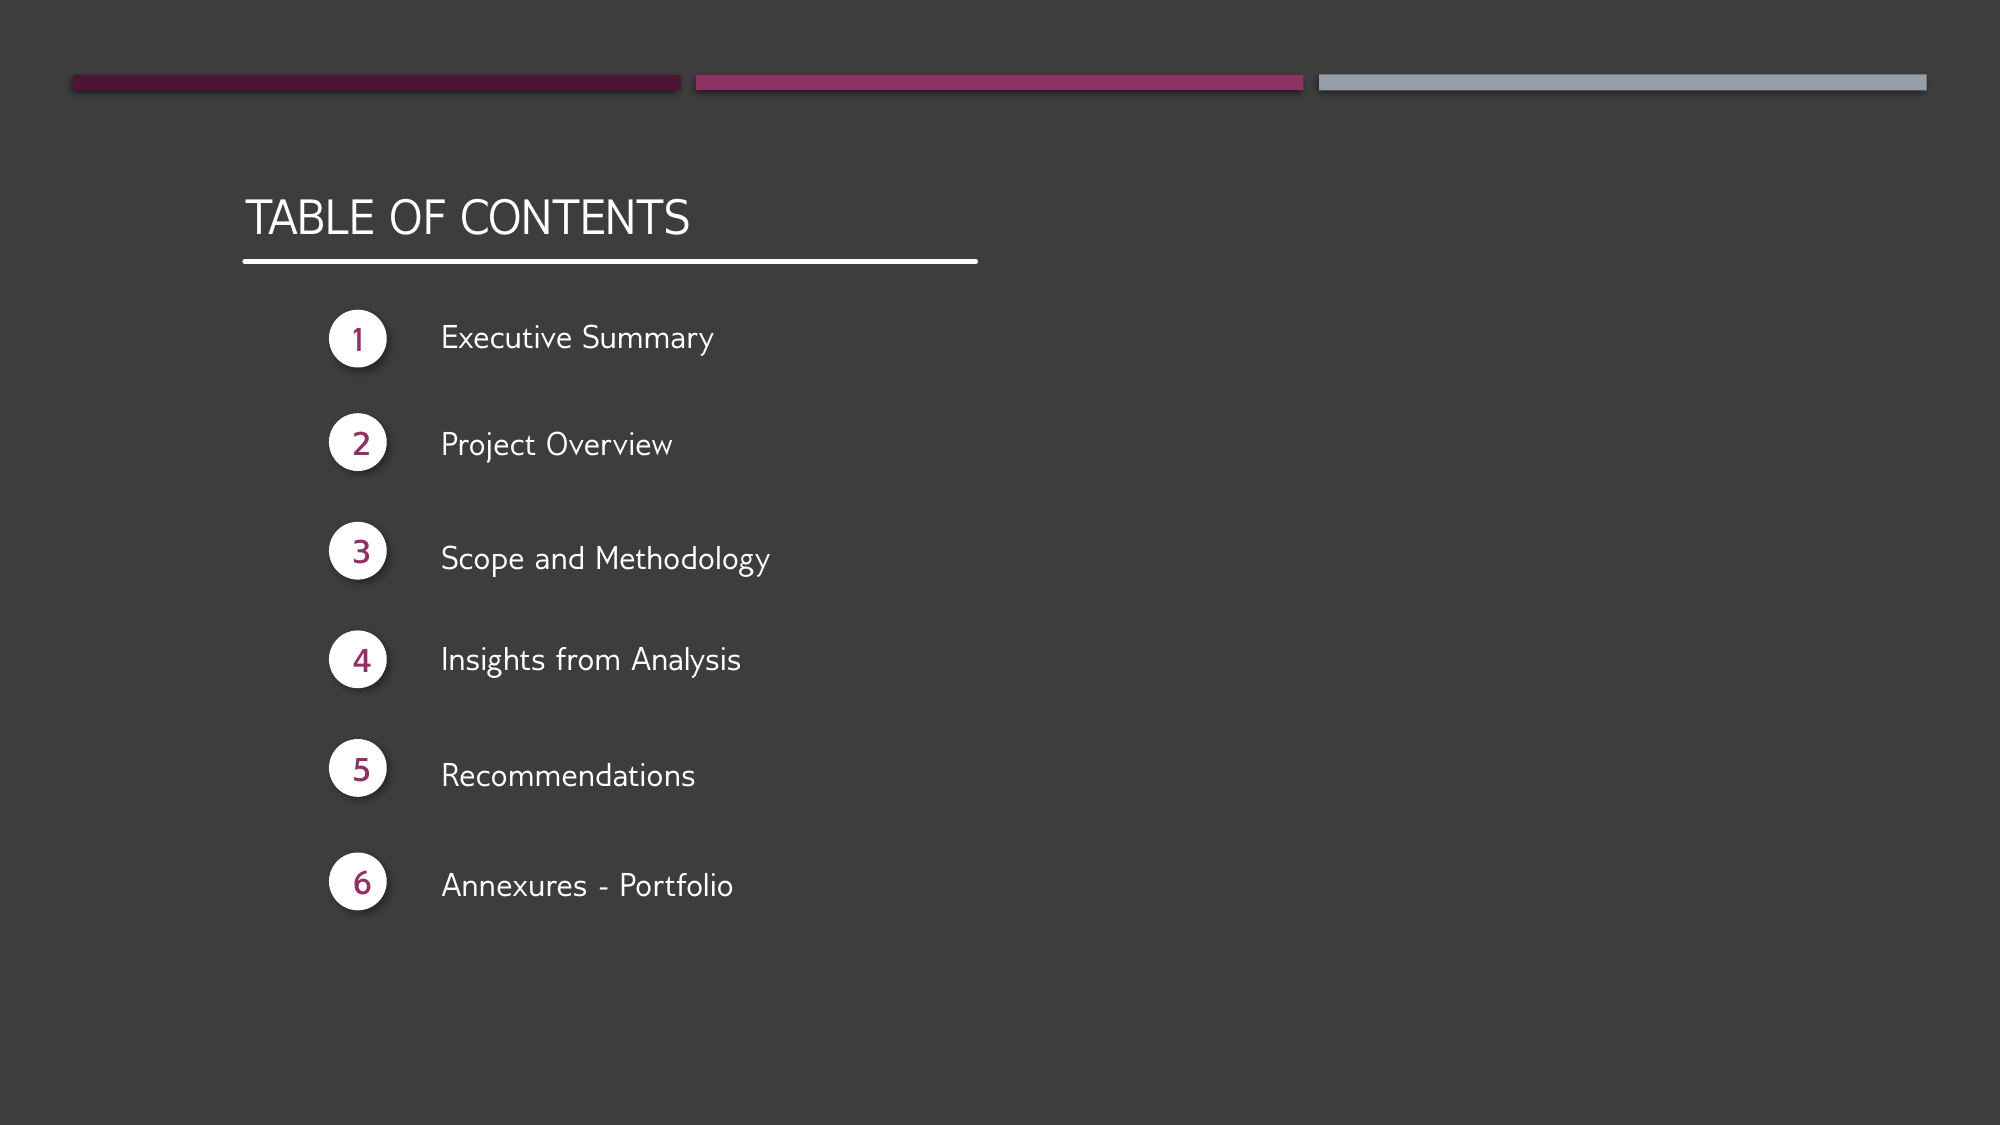

TABLE OF CONTENTS
Executive Summary
1
2
Project Overview
3
Scope and Methodology
Insights from Analysis
4
5
Recommendations
6
Annexures - Portfolio